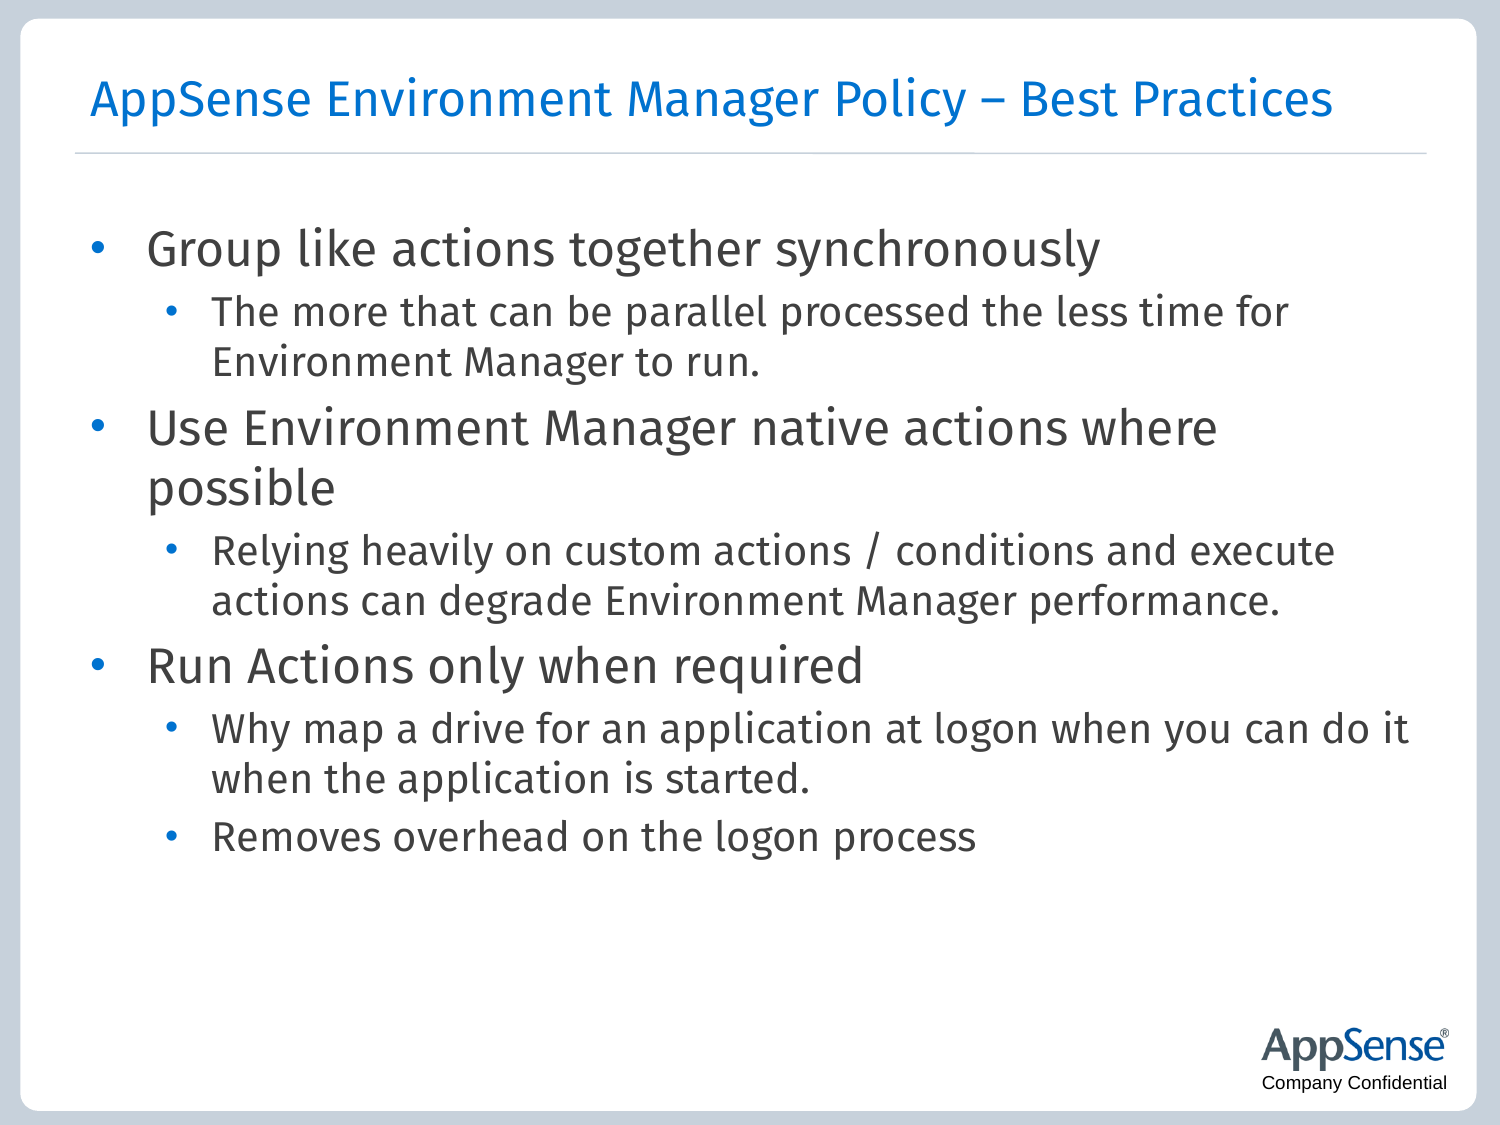

# AppSense Environment Manager Policy – Best Practices
Group like actions together synchronously
The more that can be parallel processed the less time for Environment Manager to run.
Use Environment Manager native actions where possible
Relying heavily on custom actions / conditions and execute actions can degrade Environment Manager performance.
Run Actions only when required
Why map a drive for an application at logon when you can do it when the application is started.
Removes overhead on the logon process